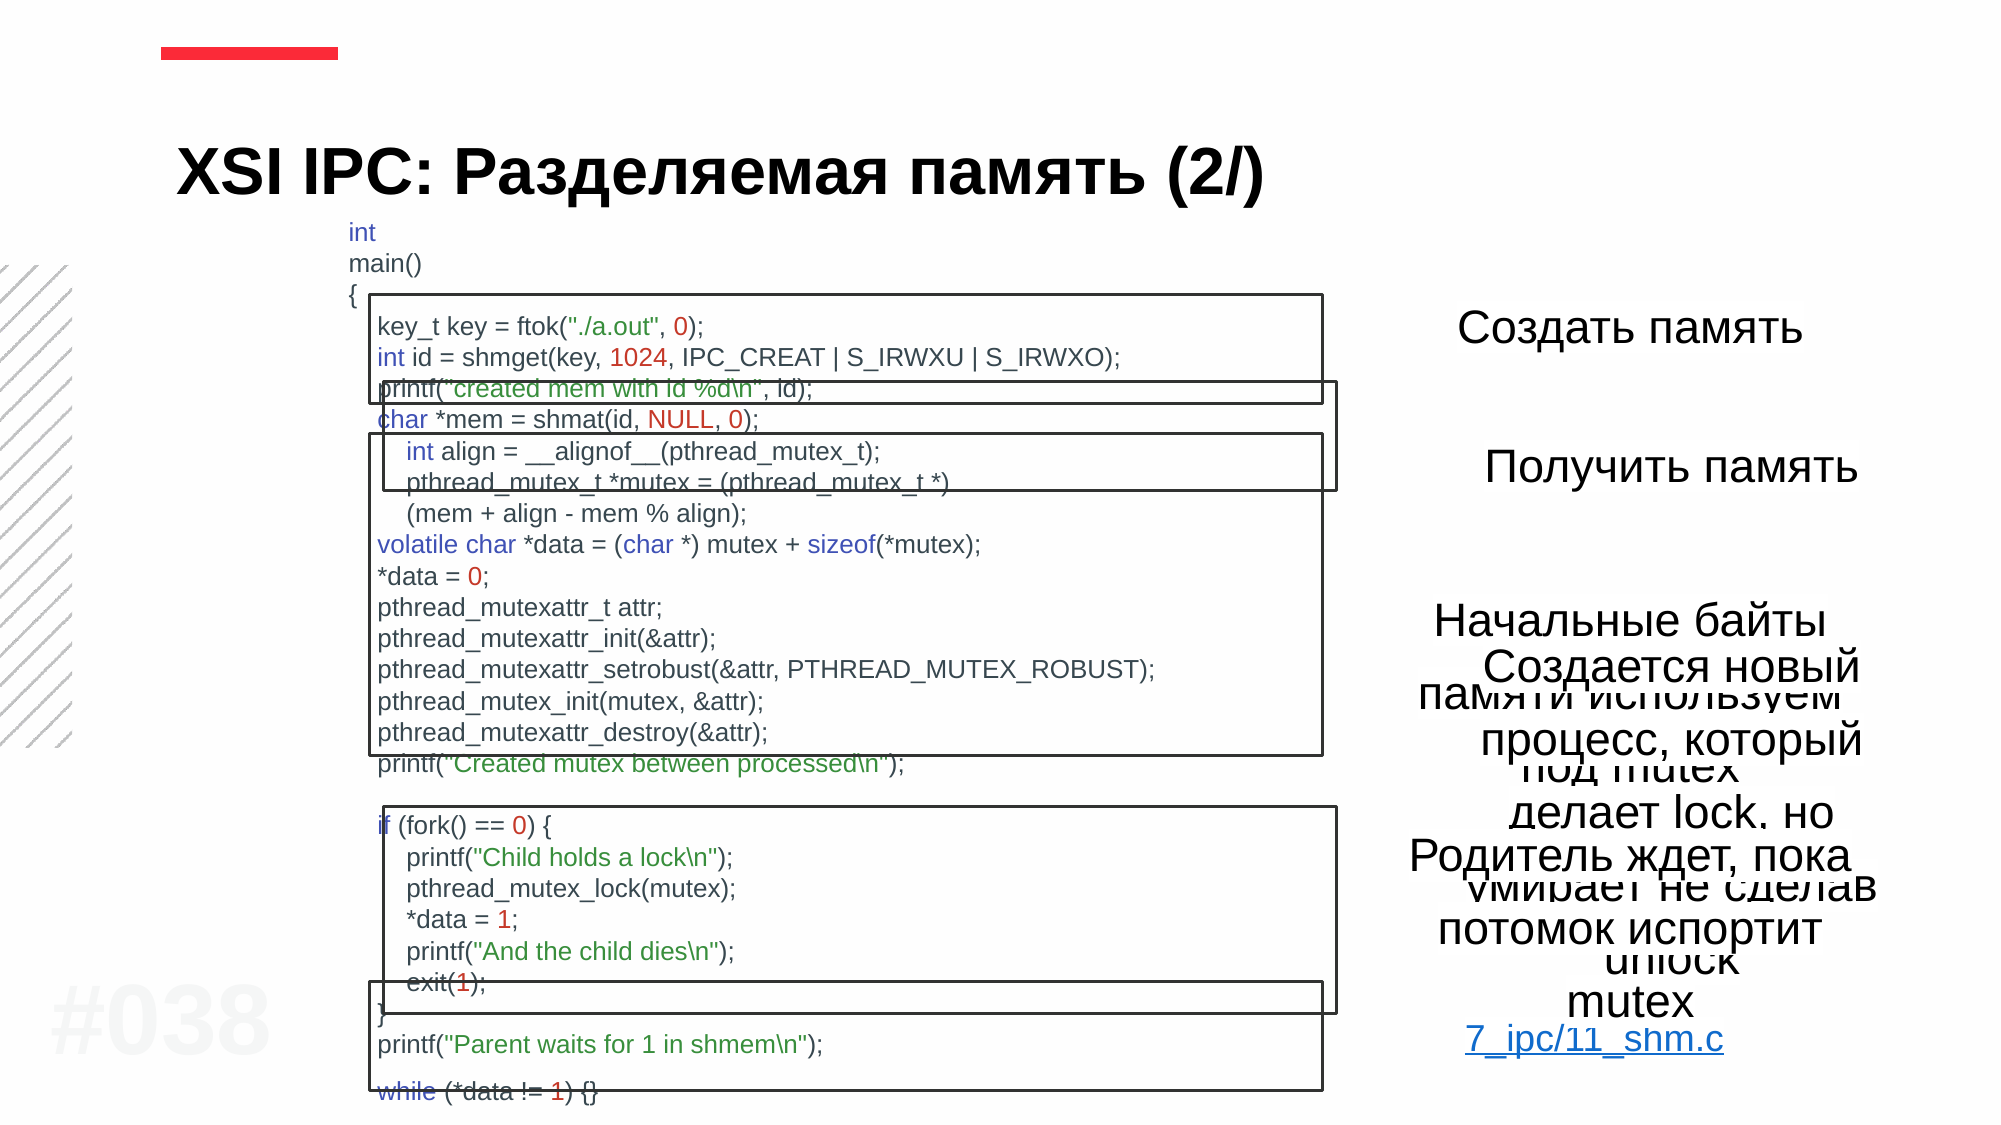

XSI IPC: Разделяемая память (2/)
int
main()
{
    key_t key = ftok("./a.out", 0);
    int id = shmget(key, 1024, IPC_CREAT | S_IRWXU | S_IRWXO);
    printf("created mem with id %d\n", id);
    char *mem = shmat(id, NULL, 0);
        int align = __alignof__(pthread_mutex_t);
        pthread_mutex_t *mutex = (pthread_mutex_t *)
        (mem + align - mem % align);
    volatile char *data = (char *) mutex + sizeof(*mutex);
    *data = 0;
    pthread_mutexattr_t attr;
    pthread_mutexattr_init(&attr);
    pthread_mutexattr_setrobust(&attr, PTHREAD_MUTEX_ROBUST);
    pthread_mutex_init(mutex, &attr);
    pthread_mutexattr_destroy(&attr);
    printf("Created mutex between processed\n");

    if (fork() == 0) {
        printf("Child holds a lock\n");
        pthread_mutex_lock(mutex);
        *data = 1;
        printf("And the child dies\n");
        exit(1);
    }
    printf("Parent waits for 1 in shmem\n");
    while (*data != 1) {}
Создать память

Получить память

Начальные байты памяти используем под mutex
Создается новый процесс, который делает lock, но умирает не сделав unlock
Родитель ждет, пока потомок испортит mutex

#038

7_ipc/11_shm.c